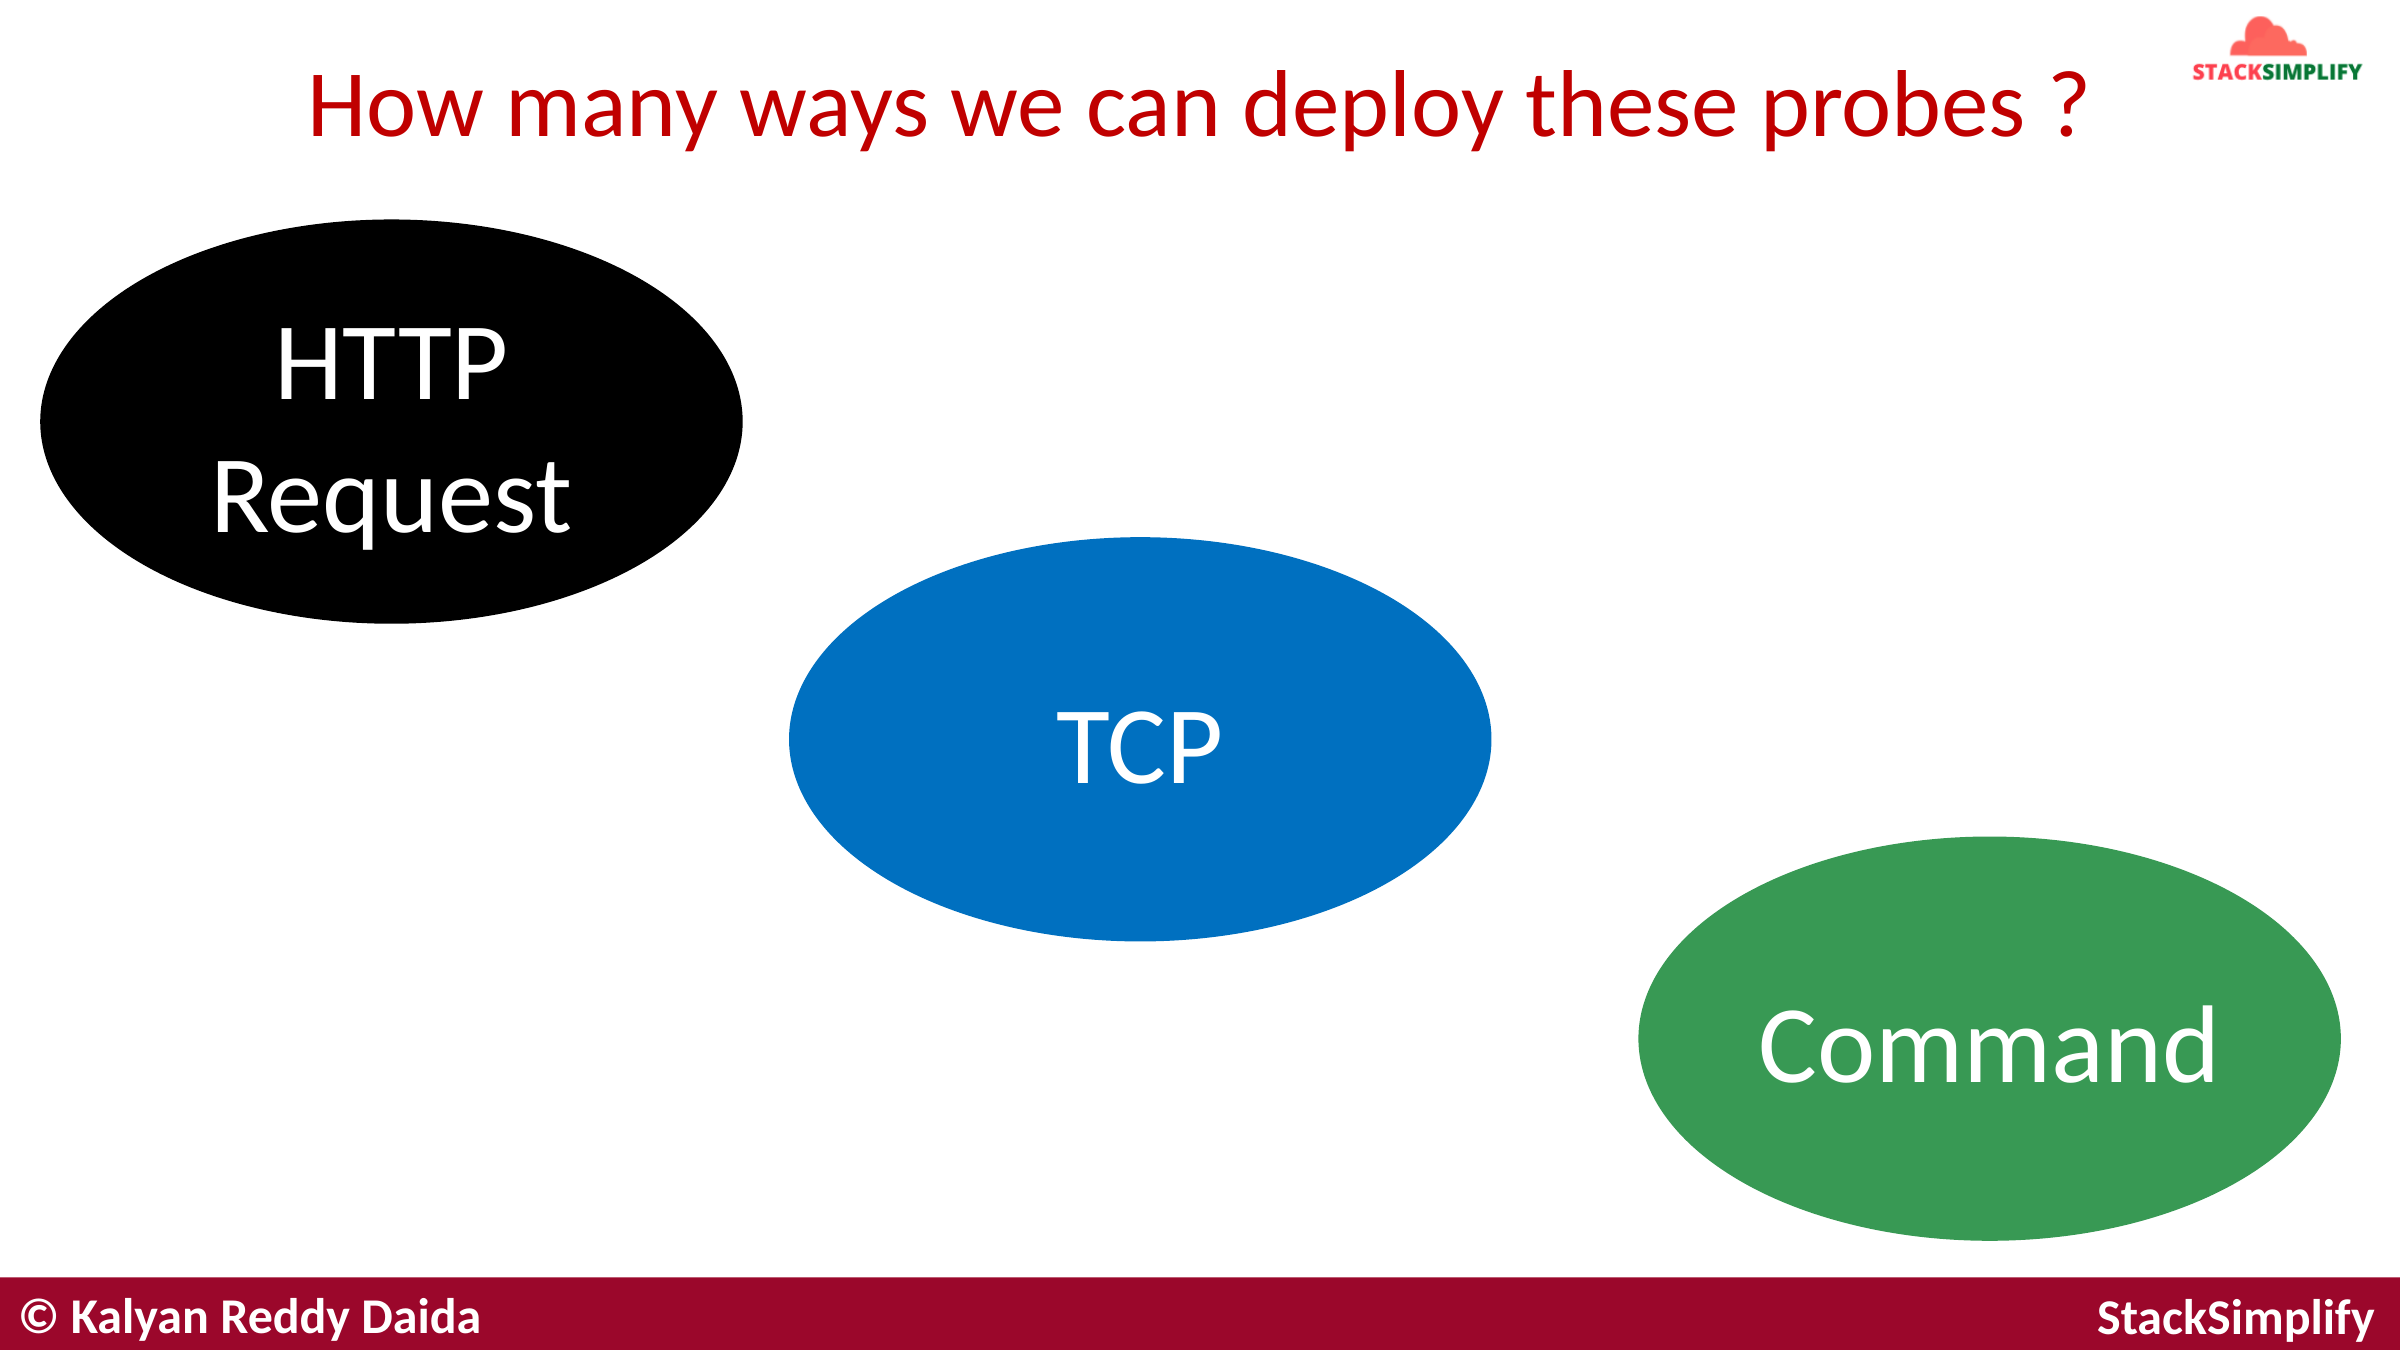

# How many ways we can deploy these probes ?
HTTP
Request
TCP
Command
© Kalyan Reddy Daida